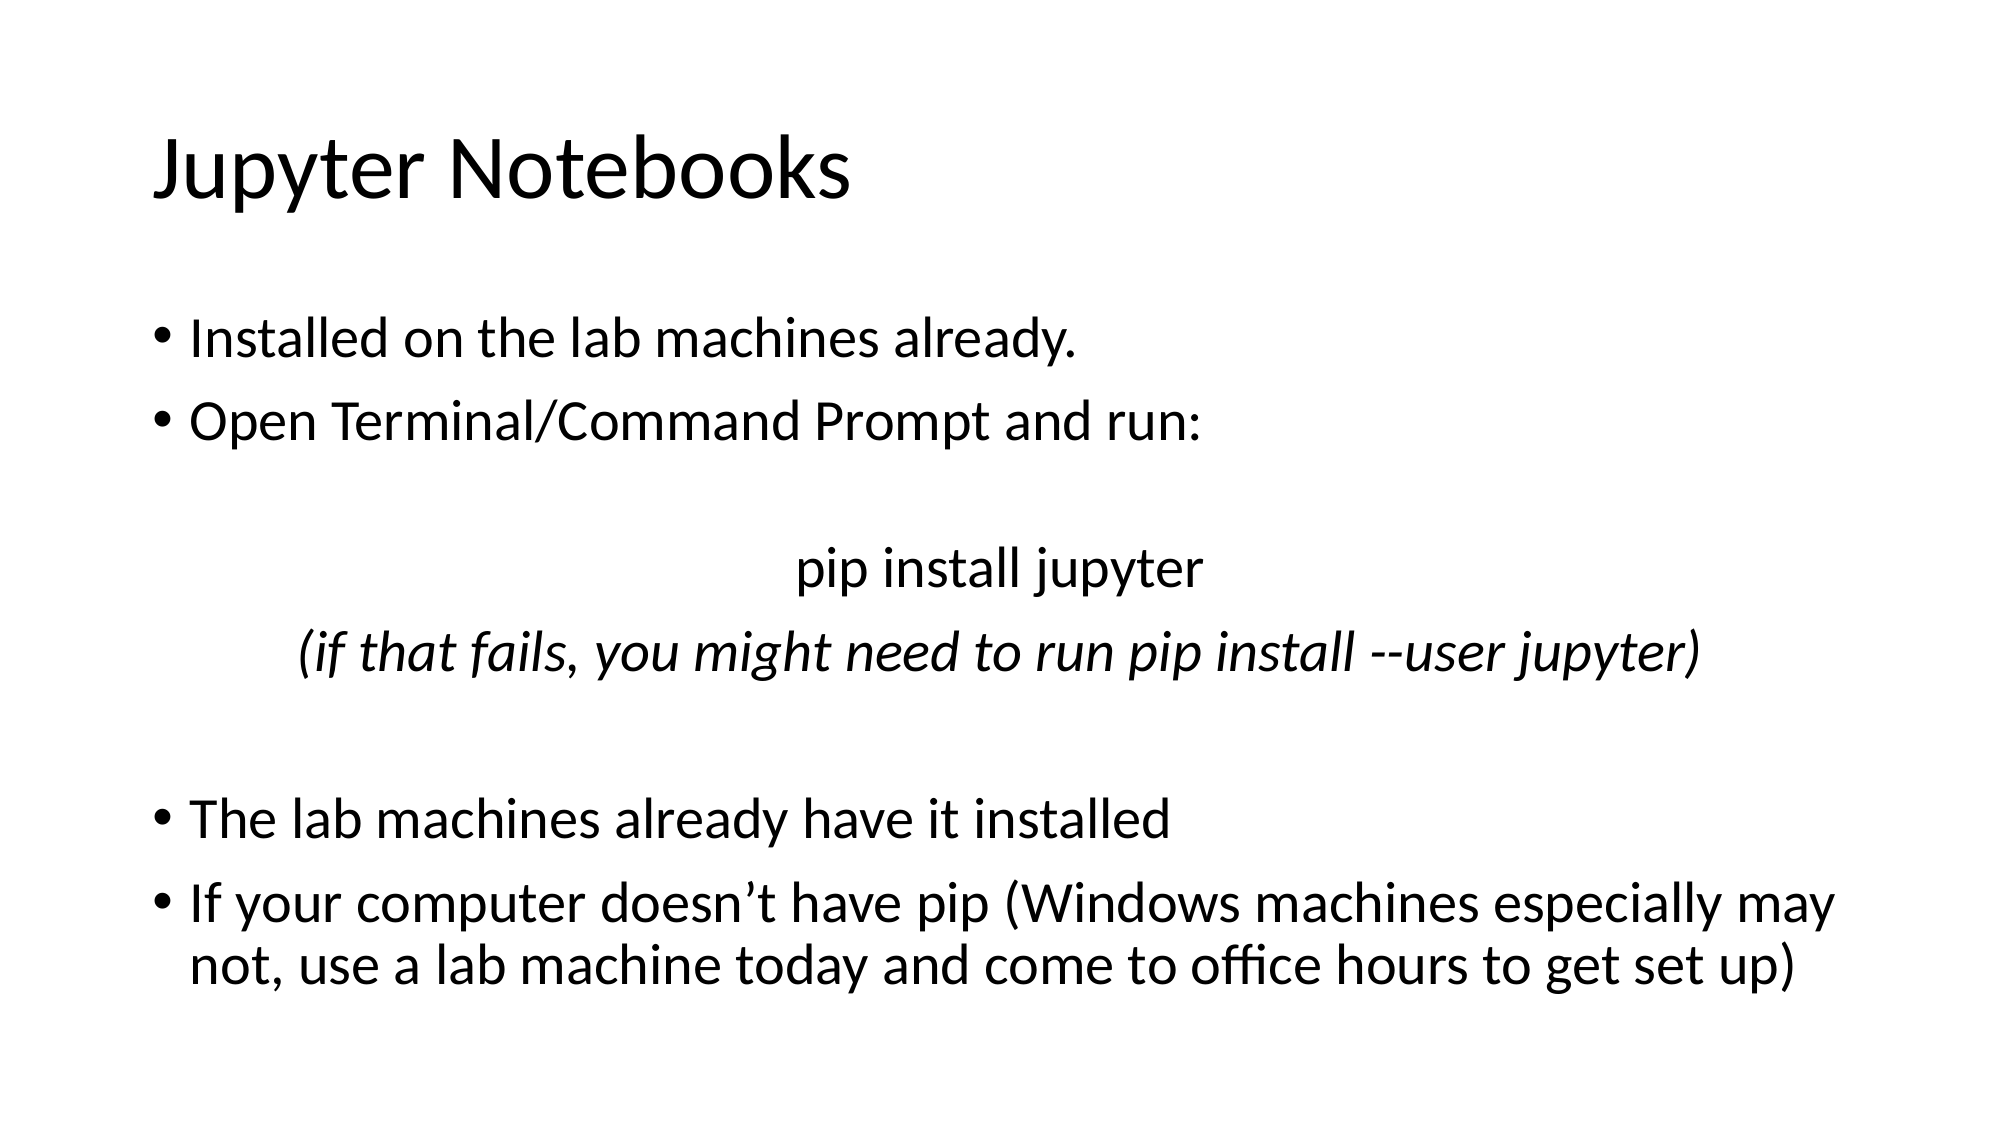

# Jupyter Notebooks
Installed on the lab machines already.
Open Terminal/Command Prompt and run:
pip install jupyter
(if that fails, you might need to run pip install --user jupyter)

The lab machines already have it installed
If your computer doesn’t have pip (Windows machines especially may not, use a lab machine today and come to office hours to get set up)